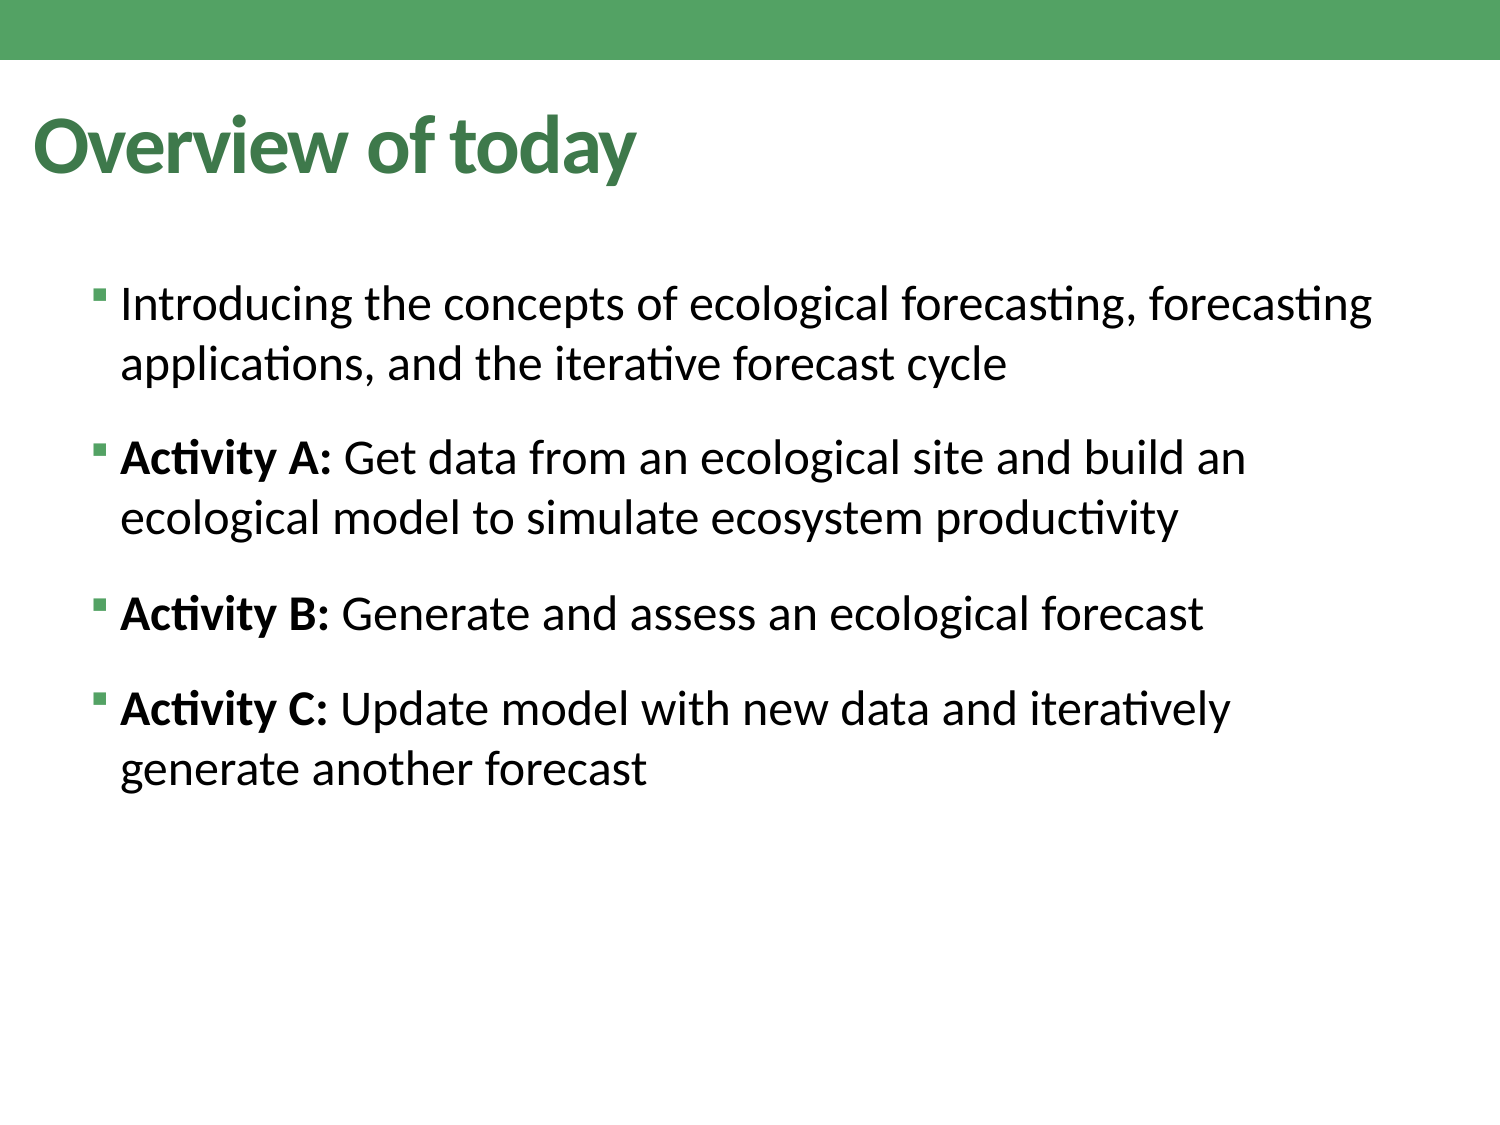

# Overview of today
Introducing the concepts of ecological forecasting, forecasting applications, and the iterative forecast cycle
Activity A: Get data from an ecological site and build an ecological model to simulate ecosystem productivity
Activity B: Generate and assess an ecological forecast
Activity C: Update model with new data and iteratively generate another forecast